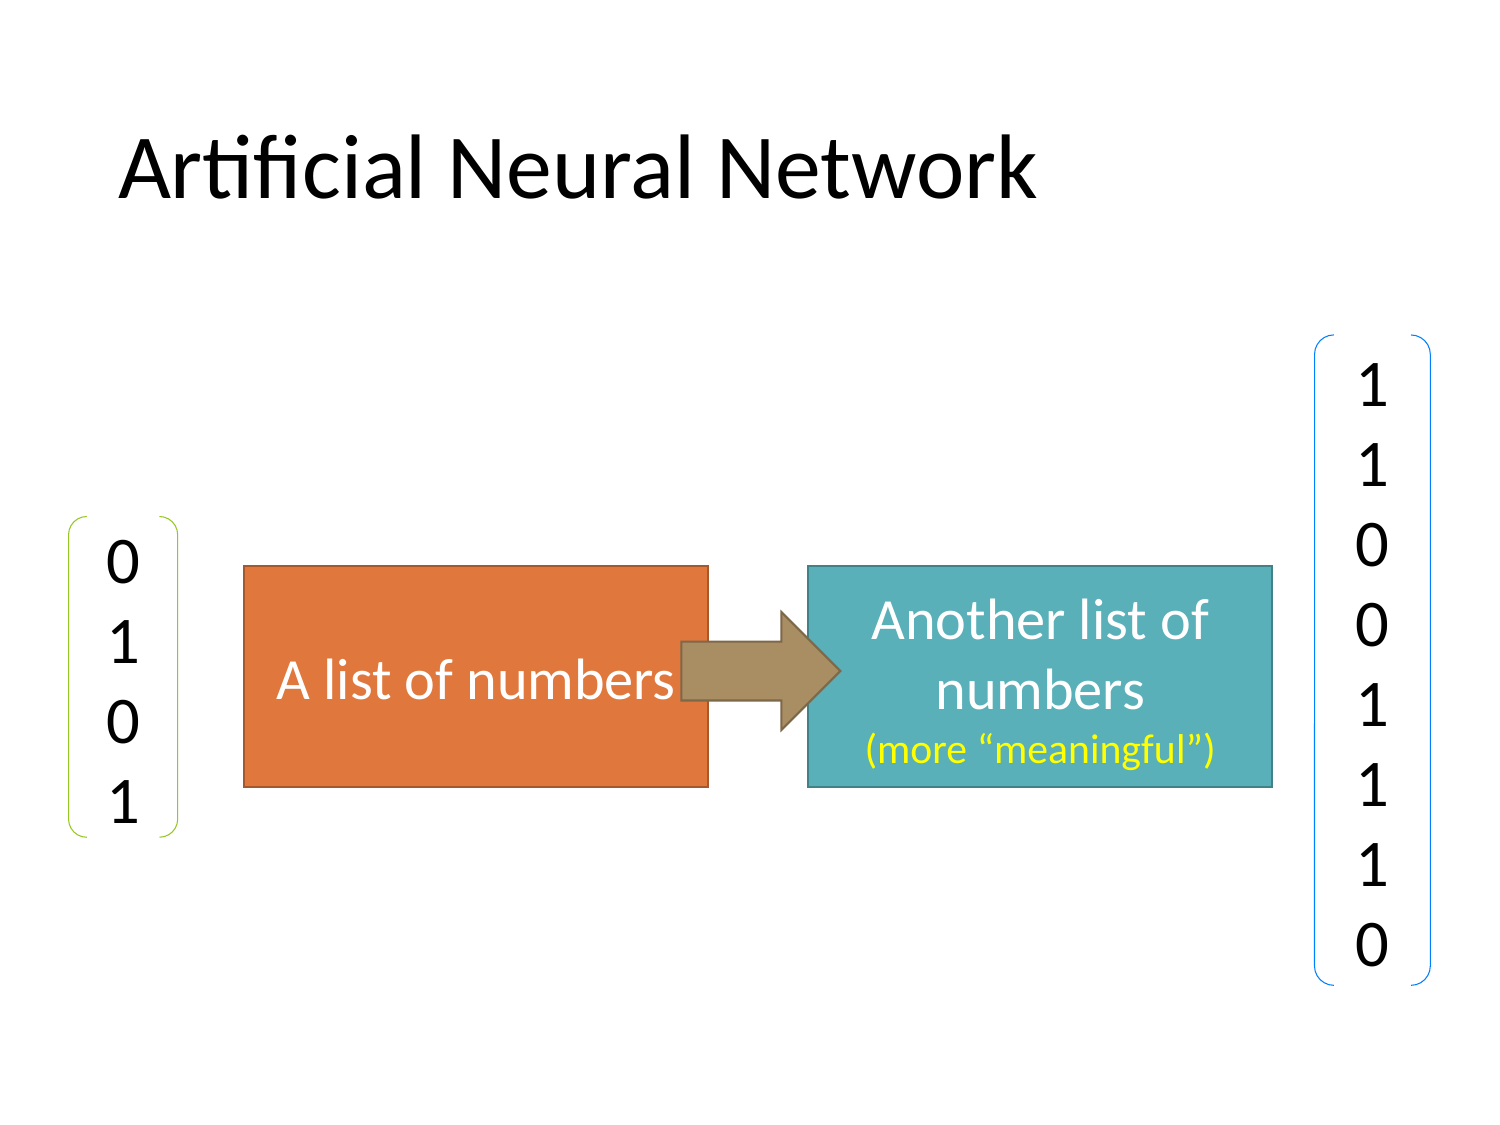

# Artificial Neural Network
1
1
0
0
1
1
1
0
0
1
0
1
A number
Another list of numbers
(more “meaningful”)
A list of numbers

1